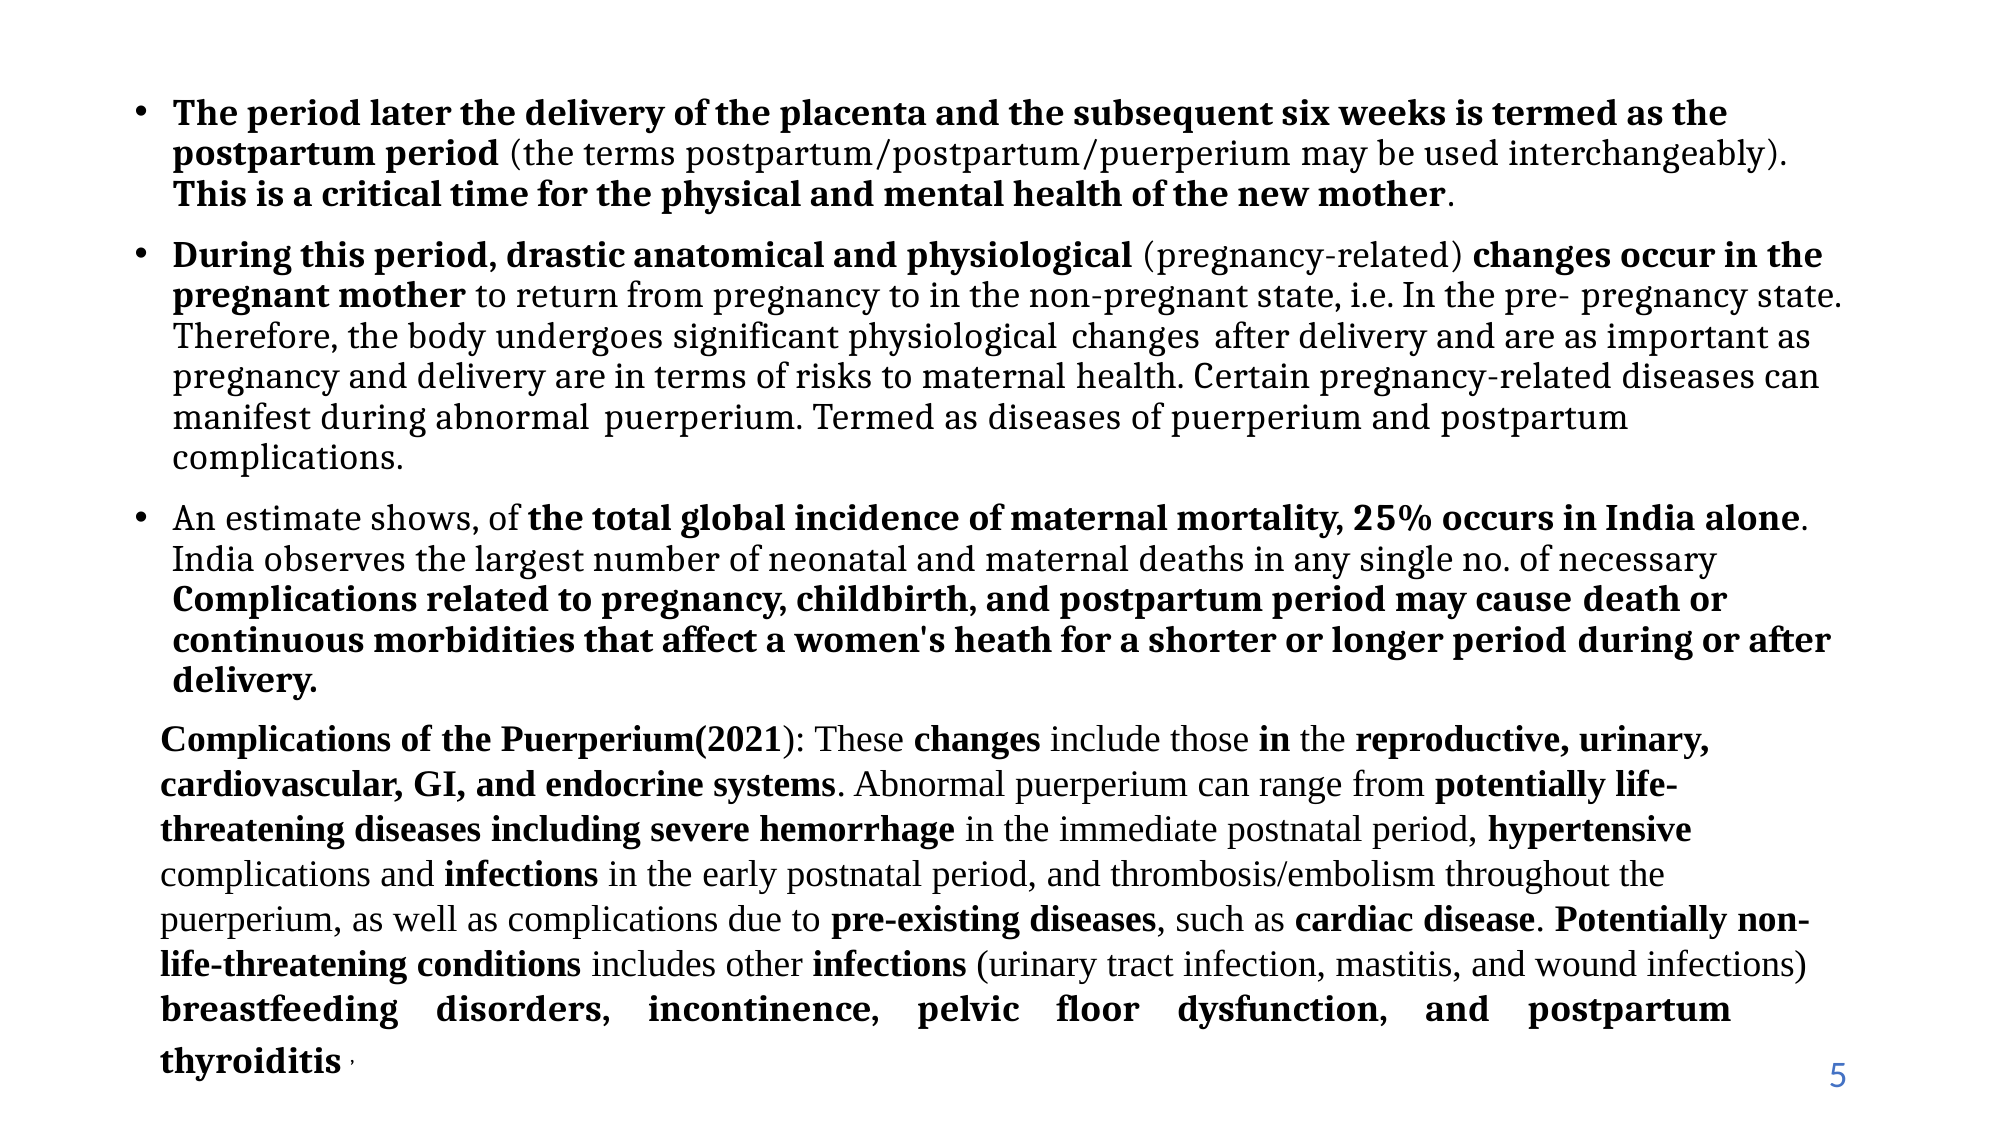

The period later the delivery of the placenta and the subsequent six weeks is termed as the postpartum period (the terms postpartum/postpartum/puerperium may be used interchangeably). This is a critical time for the physical and mental health of the new mother.
During this period, drastic anatomical and physiological (pregnancy-related) changes occur in the pregnant mother to return from pregnancy to in the non-pregnant state, i.e. In the pre- pregnancy state. Therefore, the body undergoes significant physiological changes after delivery and are as important as pregnancy and delivery are in terms of risks to maternal health. Certain pregnancy-related diseases can manifest during abnormal puerperium. Termed as diseases of puerperium and postpartum complications.
An estimate shows, of the total global incidence of maternal mortality, 25% occurs in India alone. India observes the largest number of neonatal and maternal deaths in any single no. of necessary Complications related to pregnancy, childbirth, and postpartum period may cause death or continuous morbidities that affect a women's heath for a shorter or longer period during or after delivery.
Complications of the Puerperium(2021): These changes include those in the reproductive, urinary, cardiovascular, GI, and endocrine systems. Abnormal puerperium can range from potentially life-threatening diseases including severe hemorrhage in the immediate postnatal period, hypertensive complications and infections in the early postnatal period, and thrombosis/embolism throughout the puerperium, as well as complications due to pre-existing diseases, such as cardiac disease. Potentially non-life-threatening conditions includes other infections (urinary tract infection, mastitis, and wound infections)
breastfeeding disorders, incontinence, pelvic floor dysfunction, and postpartum thyroiditis ,
5